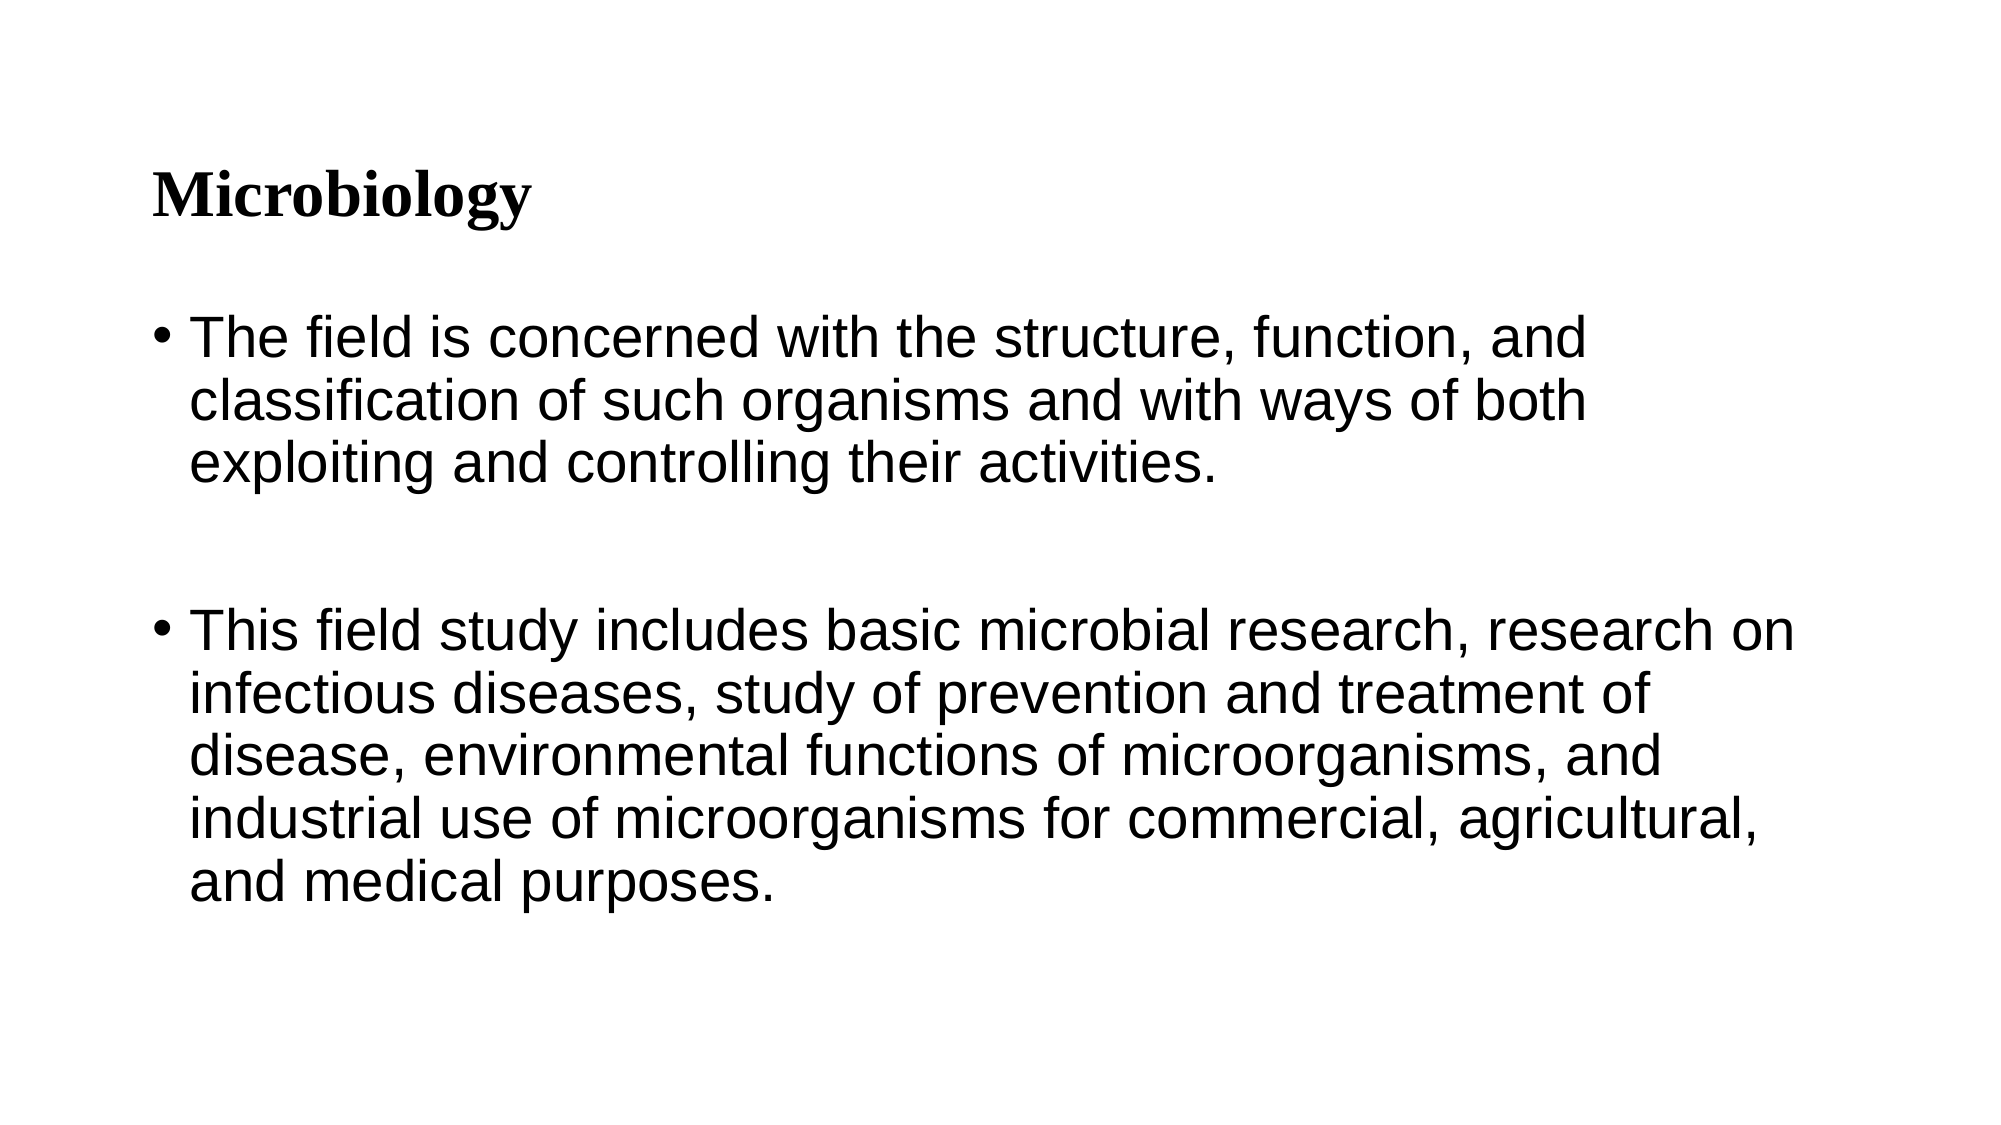

# Microbiology
The field is concerned with the structure, function, and classification of such organisms and with ways of both exploiting and controlling their activities.

This field study includes basic microbial research, research on infectious diseases, study of prevention and treatment of disease, environmental functions of microorganisms, and industrial use of microorganisms for commercial, agricultural, and medical purposes.